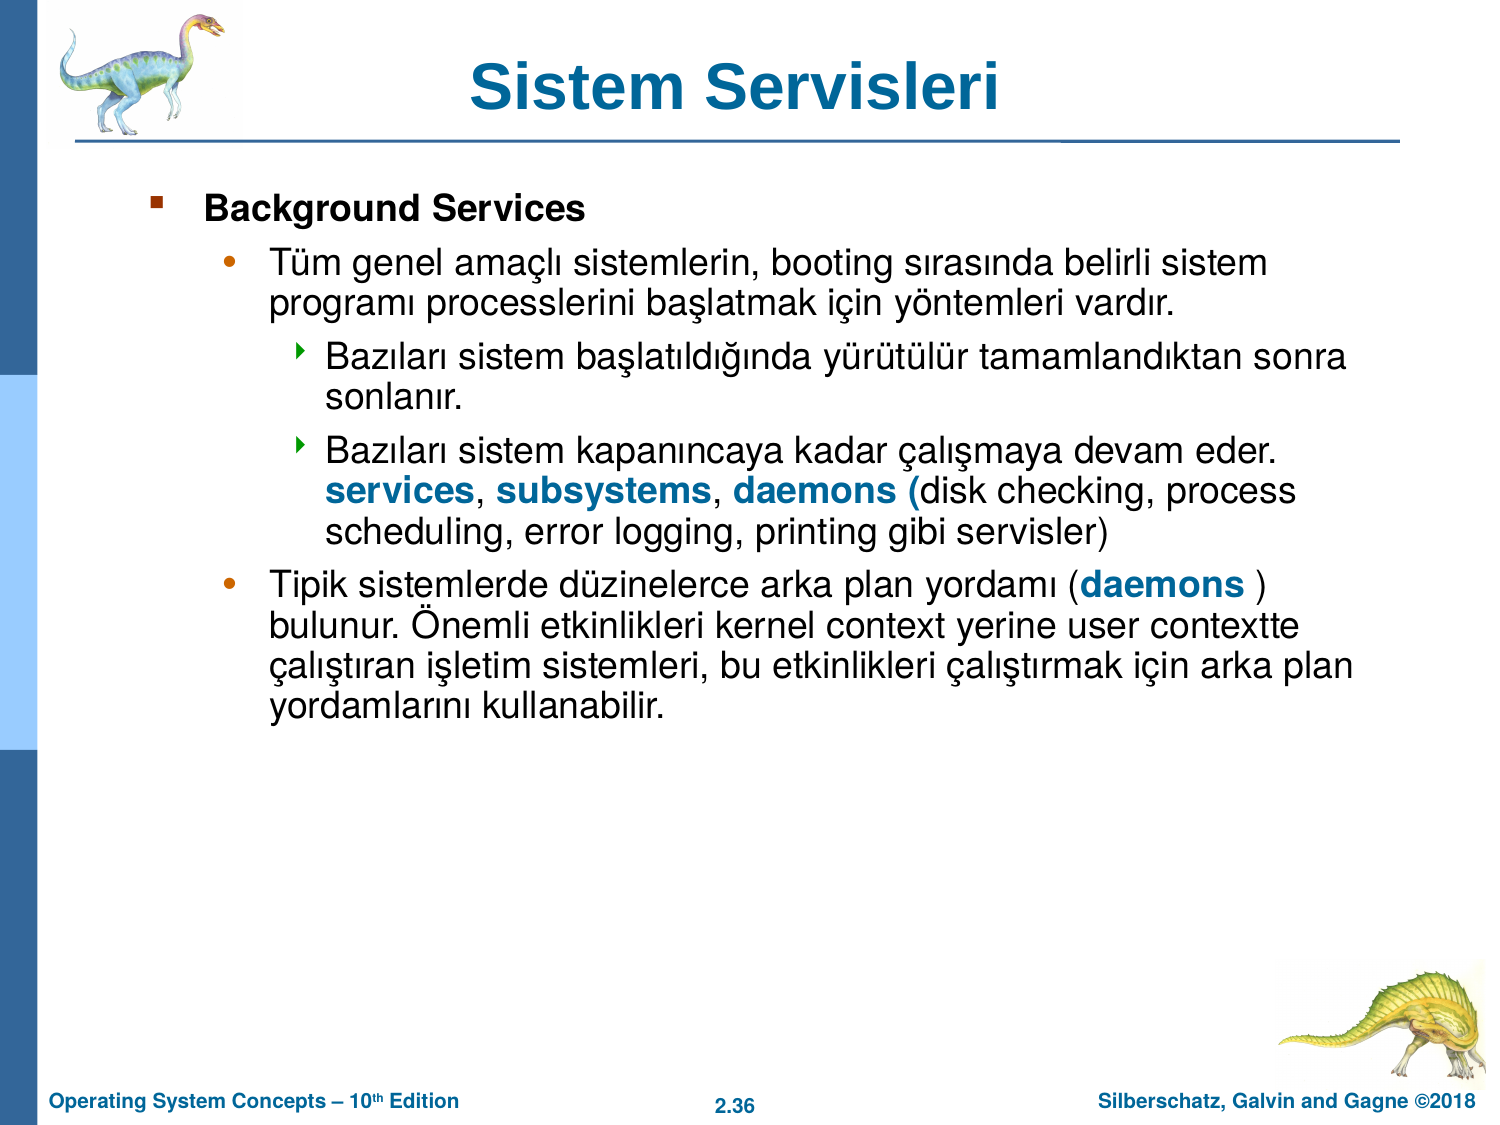

# Sistem Servisleri
Background Services
Tüm genel amaçlı sistemlerin, booting sırasında belirli sistem programı processlerini başlatmak için yöntemleri vardır.
Bazıları sistem başlatıldığında yürütülür tamamlandıktan sonra sonlanır.
Bazıları sistem kapanıncaya kadar çalışmaya devam eder. services, subsystems, daemons (disk checking, process scheduling, error logging, printing gibi servisler)
Tipik sistemlerde düzinelerce arka plan yordamı (daemons ) bulunur. Önemli etkinlikleri kernel context yerine user contextte çalıştıran işletim sistemleri, bu etkinlikleri çalıştırmak için arka plan yordamlarını kullanabilir.